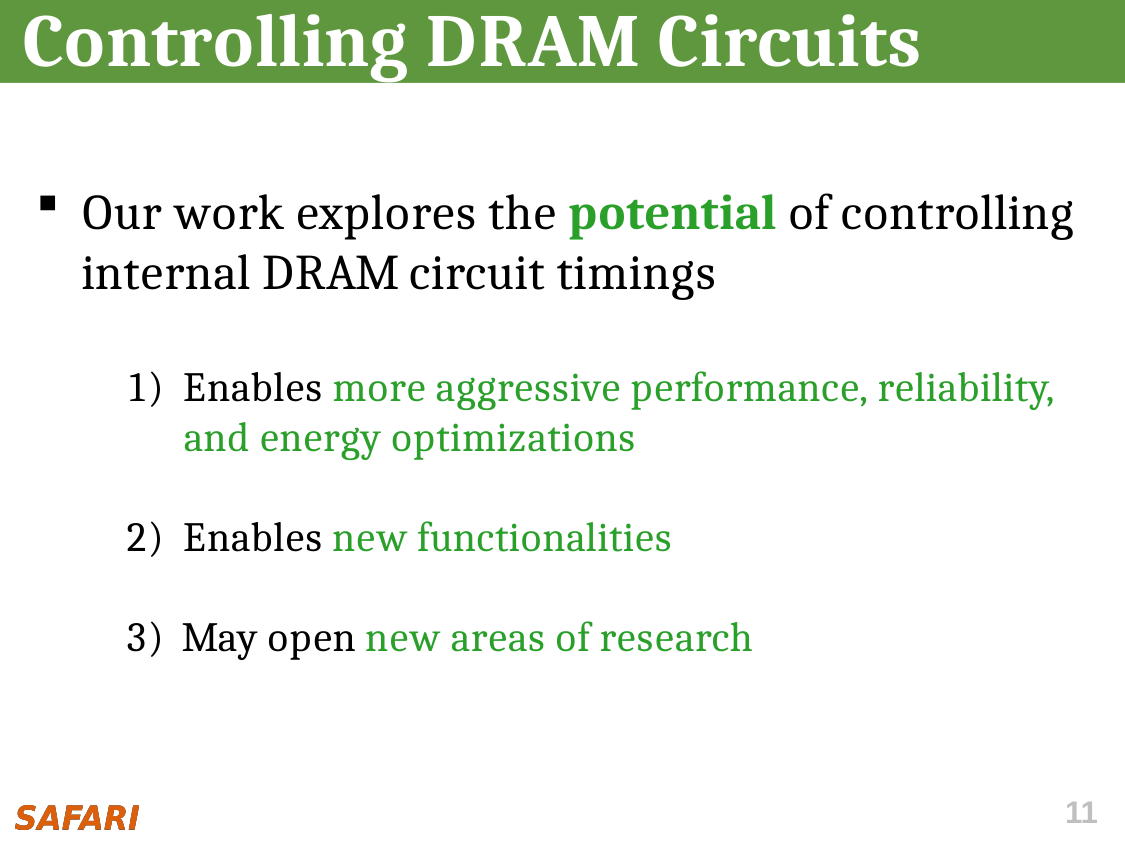

# Controlling DRAM Circuits

Our work explores the potential of controlling internal DRAM circuit timings

Enables more aggressive performance, reliability, and energy optimizations

Enables new functionalities

May open new areas of research
11